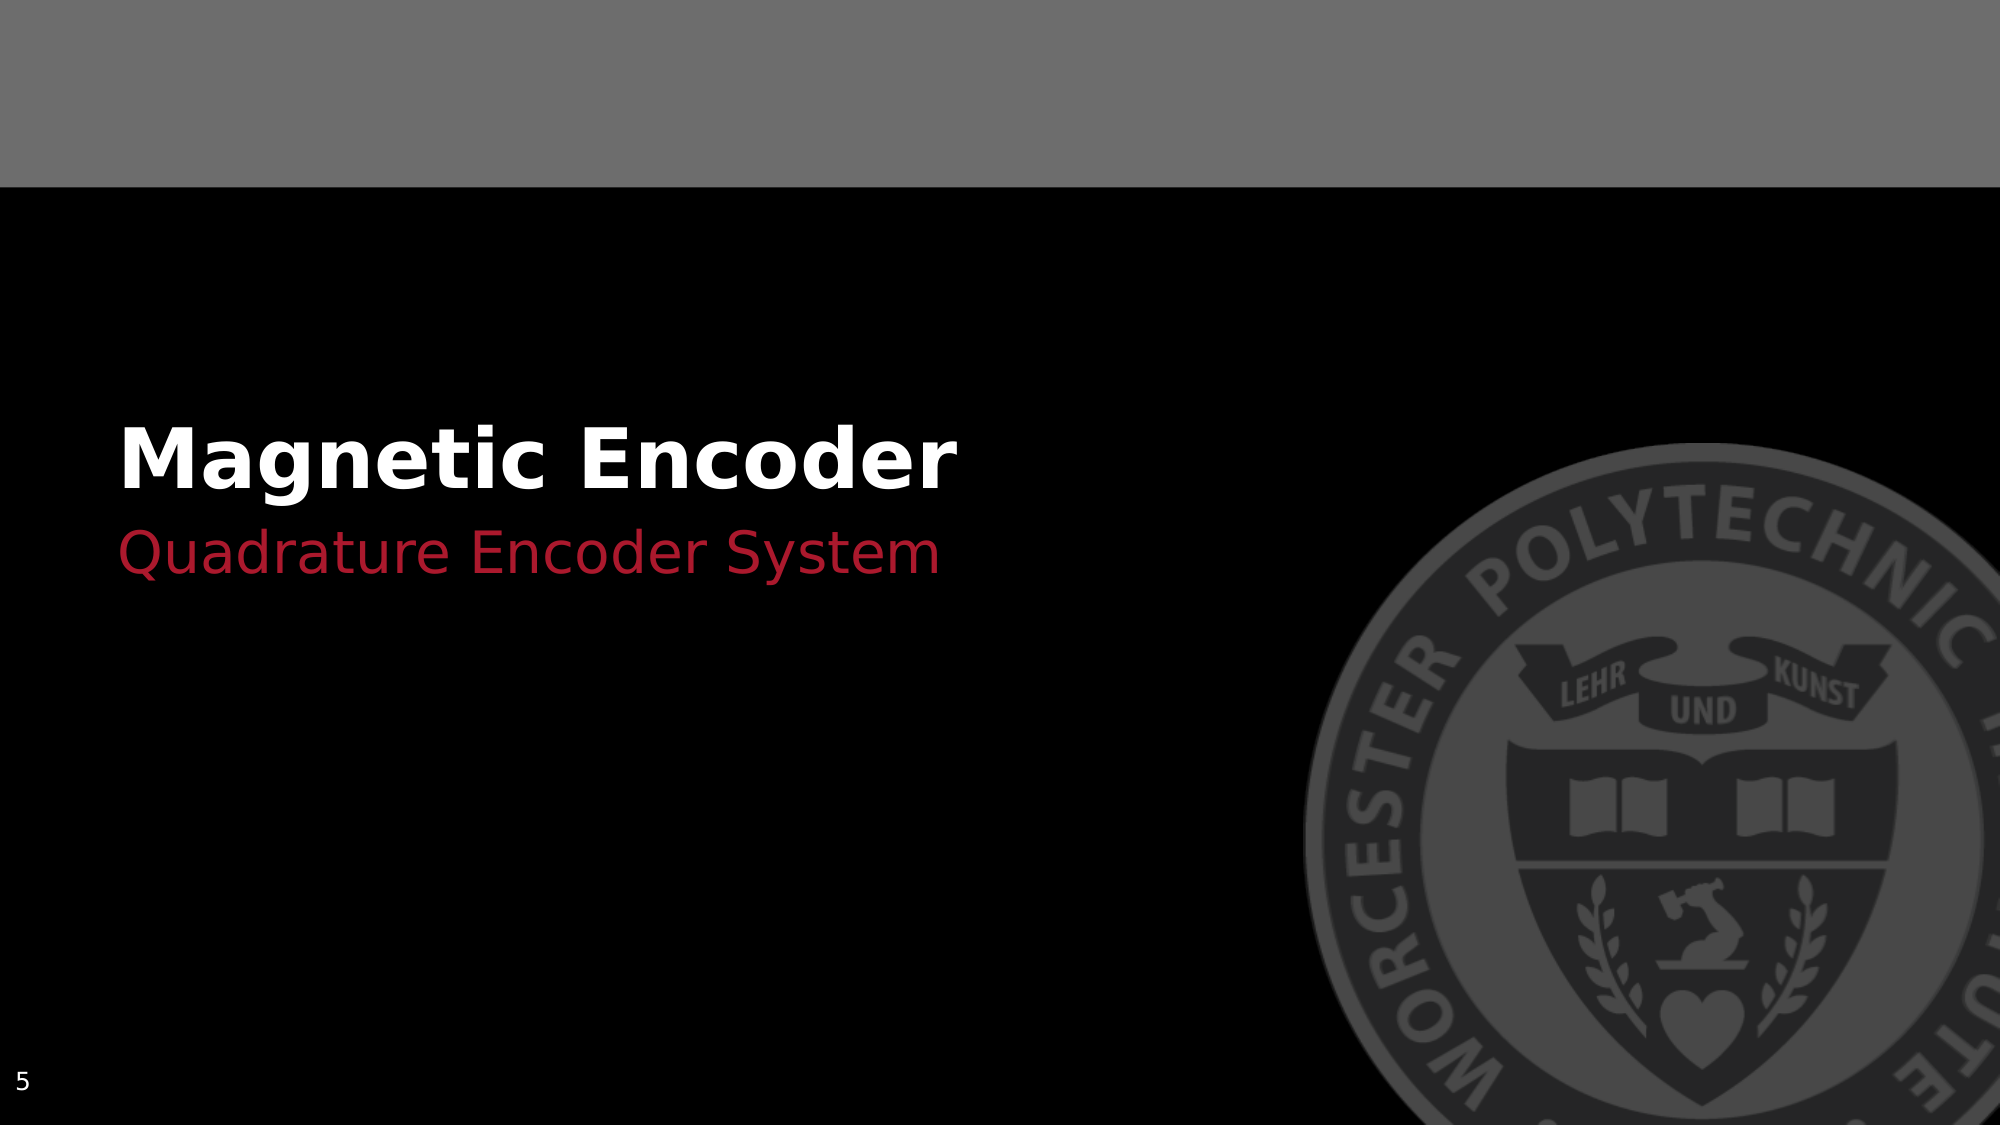

# Magnetic Encoder
Quadrature Encoder System
5